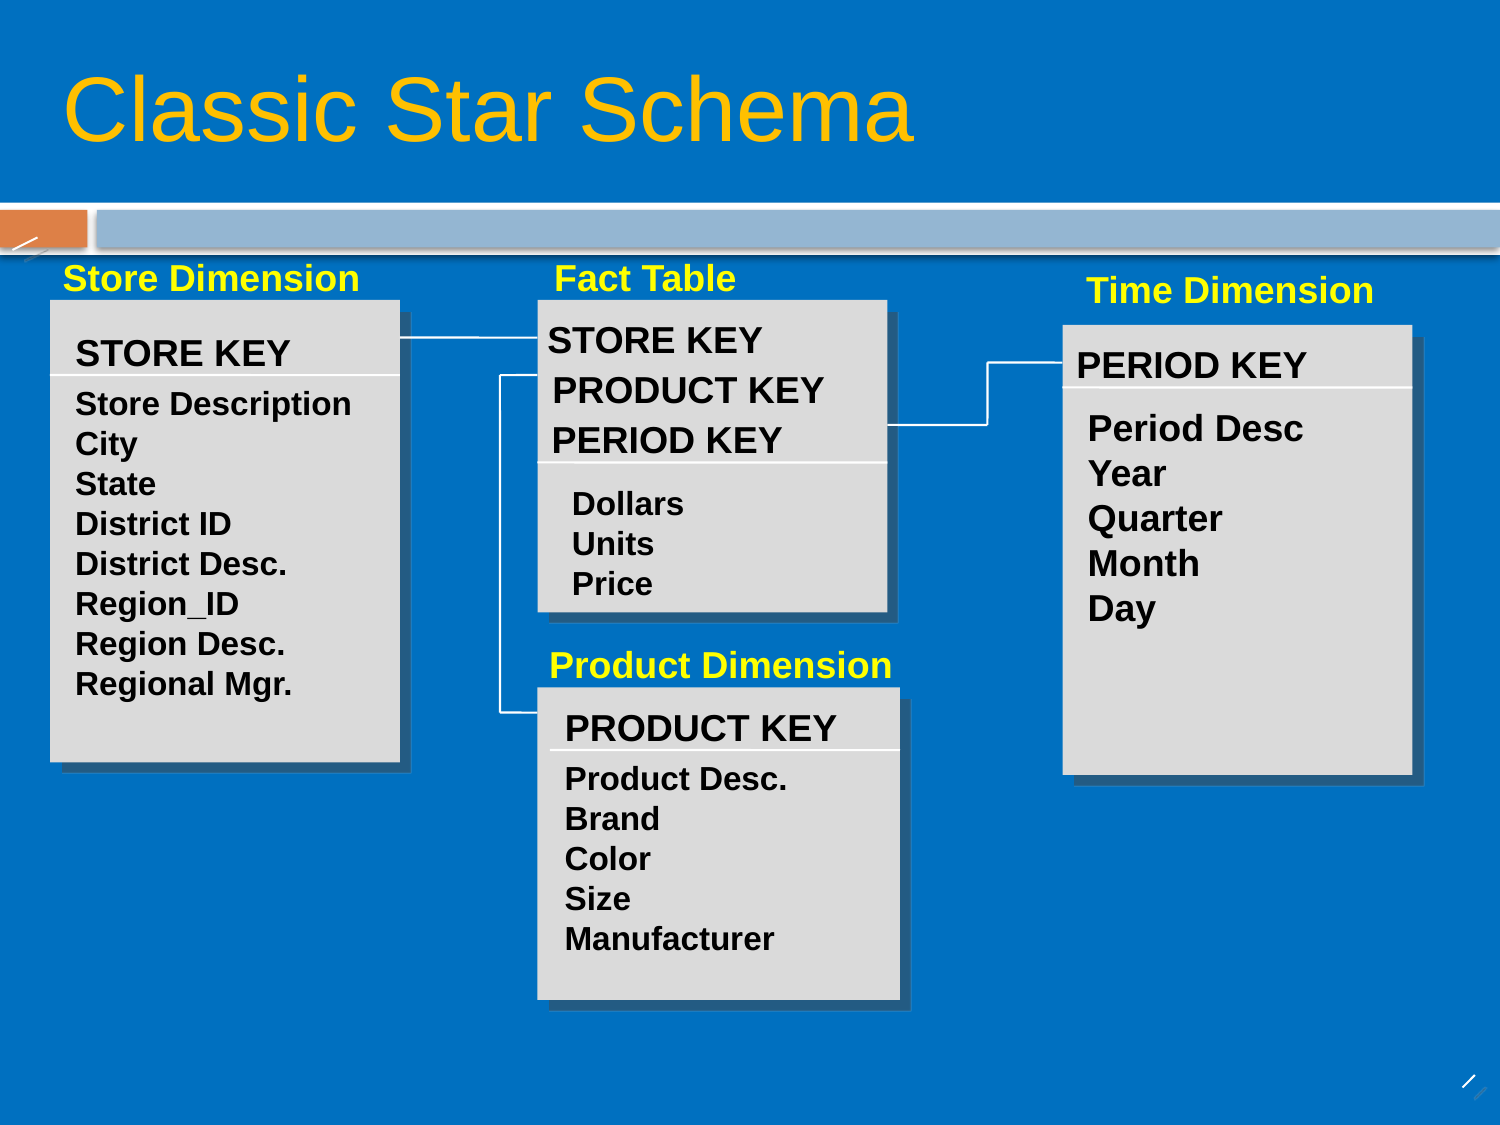

Classic Star Schema

Store Dimension
Fact Table
Time Dimension

STORE KEY
STORE KEY

PERIOD KEY

PRODUCT KEY

Store Description
City
State
District ID
District Desc.
Region_ID
Region Desc.
Regional Mgr.

Period Desc
Year
Quarter
Month
Day

PERIOD KEY

Dollars
Units
Price
Product Dimension

PRODUCT KEY

Product Desc.
Brand
Color
Size
Manufacturer